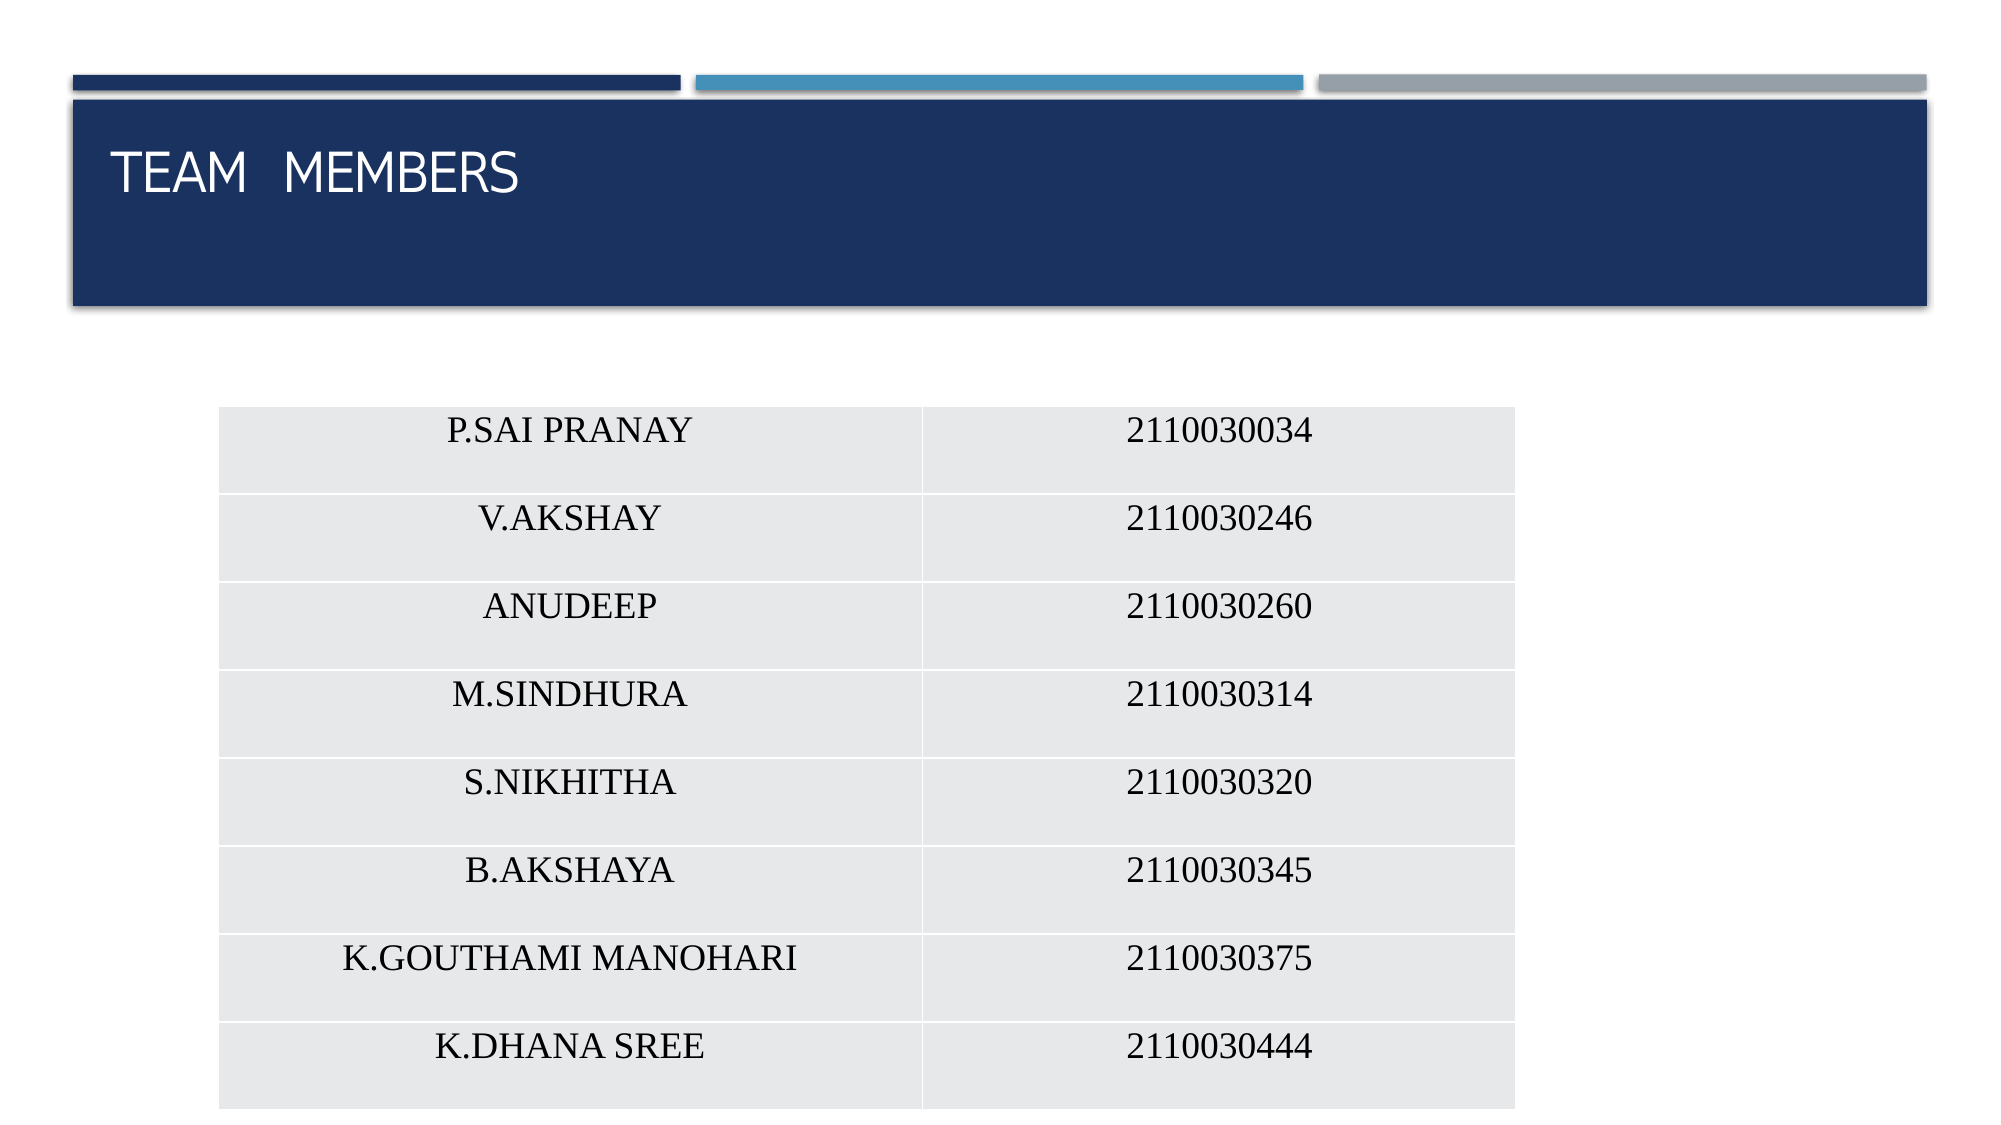

# Team  members

| P.SAI PRANAY | 2110030034 |
| --- | --- |
| V.AKSHAY | 2110030246 |
| ANUDEEP | 2110030260 |
| M.SINDHURA | 2110030314 |
| S.NIKHITHA | 2110030320 |
| B.AKSHAYA | 2110030345 |
| K.GOUTHAMI MANOHARI | 2110030375 |
| K.DHANA SREE | 2110030444 |